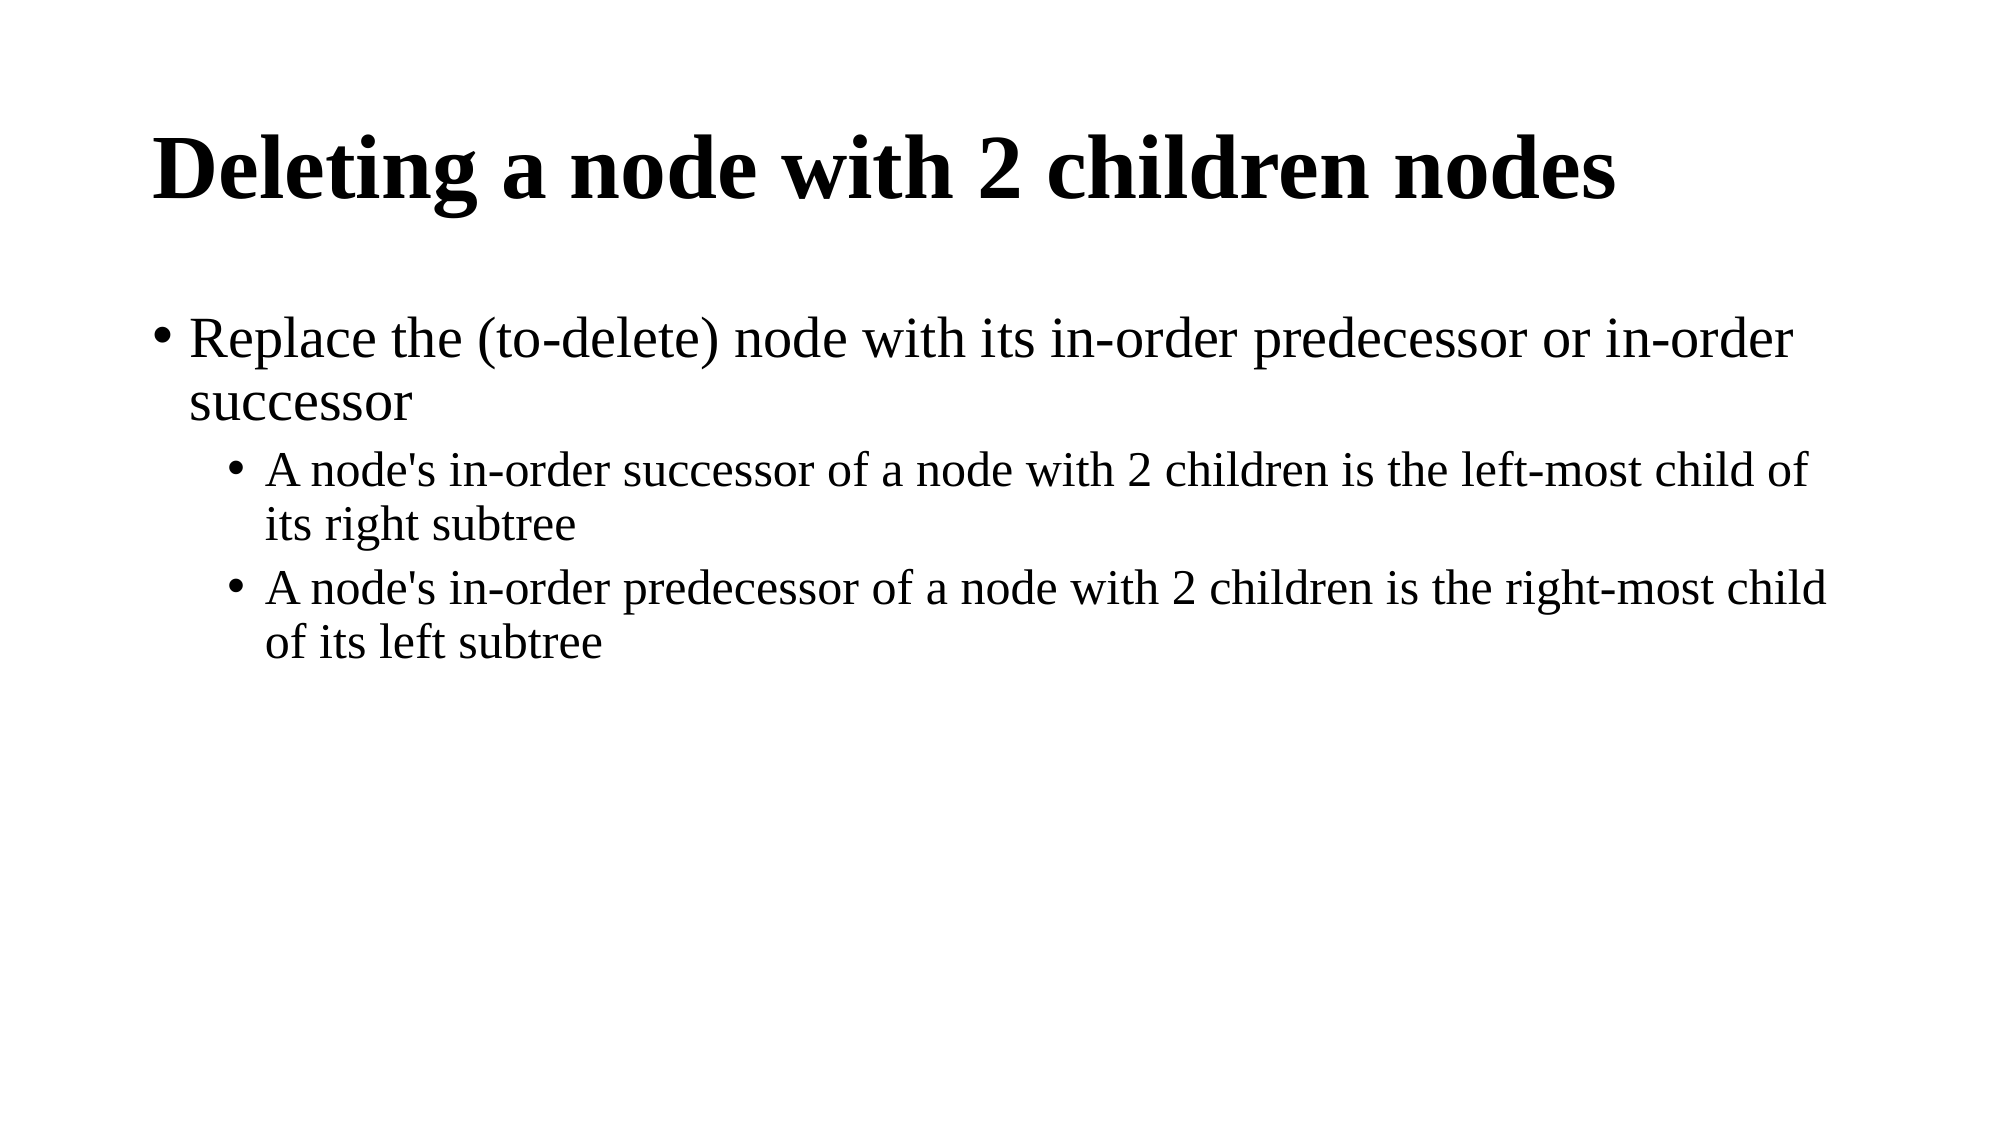

# Deleting a node with 2 children nodes
Replace the (to-delete) node with its in-order predecessor or in-order successor
A node's in-order successor of a node with 2 children is the left-most child of its right subtree
A node's in-order predecessor of a node with 2 children is the right-most child of its left subtree